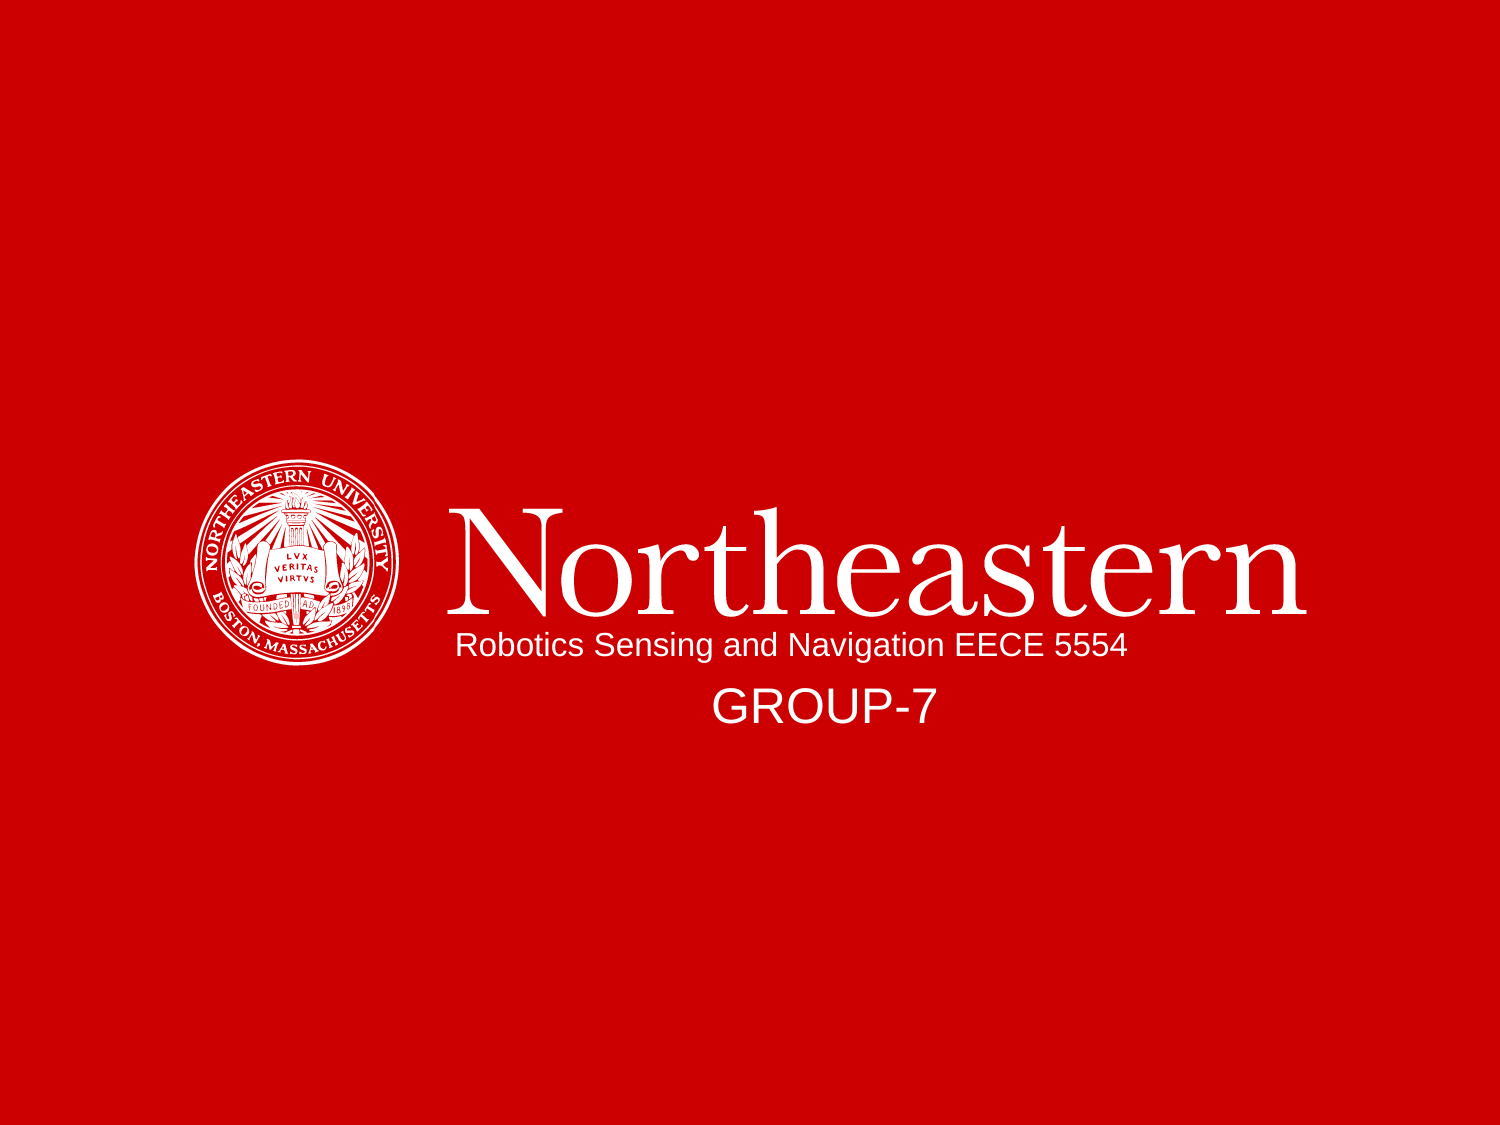

Robotics Sensing and Navigation EECE 5554
GROUP-7